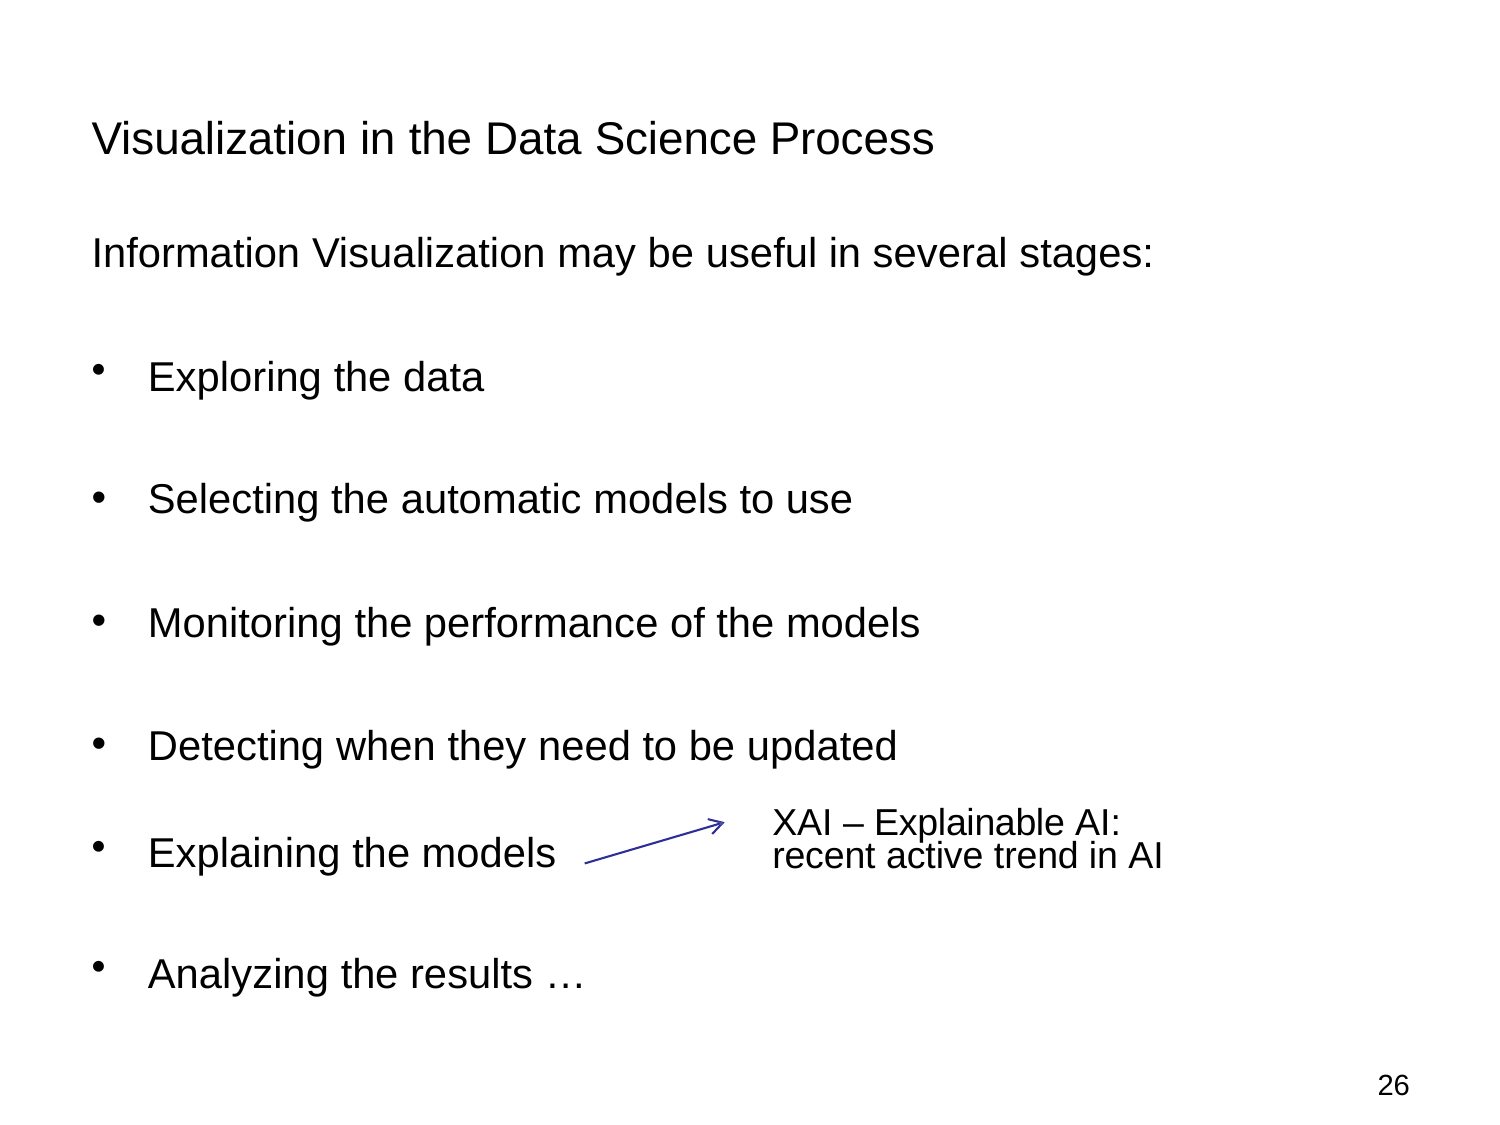

# Visualization in the Data Science Process
Information Visualization may be useful in several stages:

Exploring the data

Selecting the automatic models to use

Monitoring the performance of the models

Detecting when they need to be updated
XAI – Explainable AI:

Explaining the models
recent active trend in AI
Analyzing the results …
26